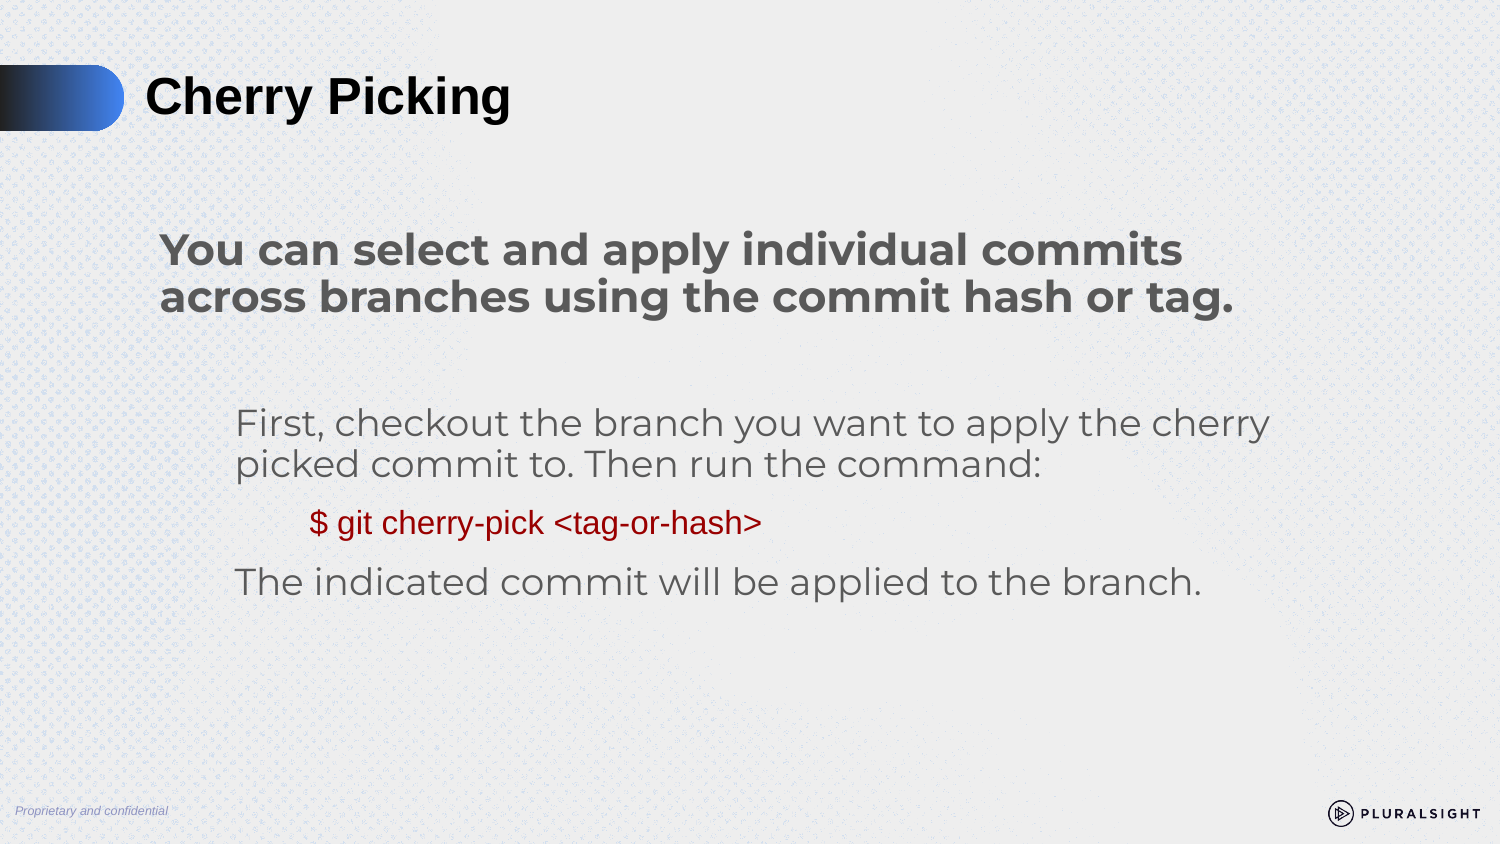

# Cherry Picking
You can select and apply individual commits across branches using the commit hash or tag.

First, checkout the branch you want to apply the cherry picked commit to. Then run the command:
$ git cherry-pick <tag-or-hash>
The indicated commit will be applied to the branch.